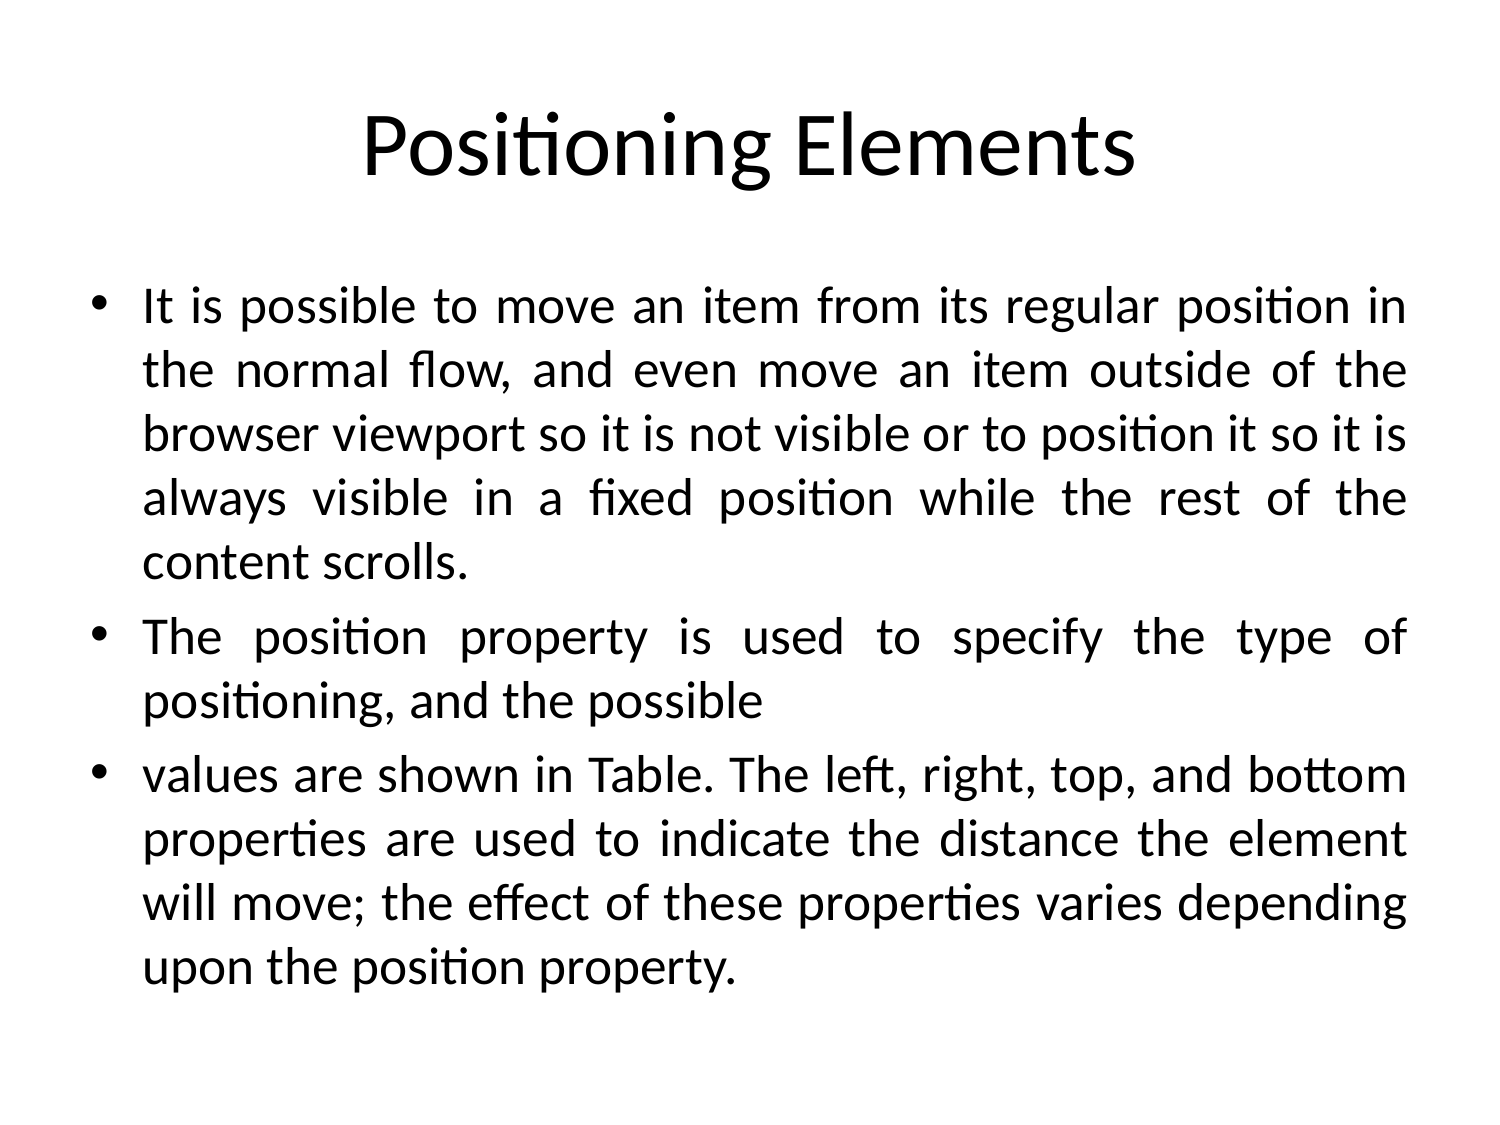

# Positioning Elements
It is possible to move an item from its regular position in the normal flow, and even move an item outside of the browser viewport so it is not visible or to position it so it is always visible in a fixed position while the rest of the content scrolls.
The position property is used to specify the type of positioning, and the possible
values are shown in Table. The left, right, top, and bottom properties are used to indicate the distance the element will move; the effect of these properties varies depending upon the position property.